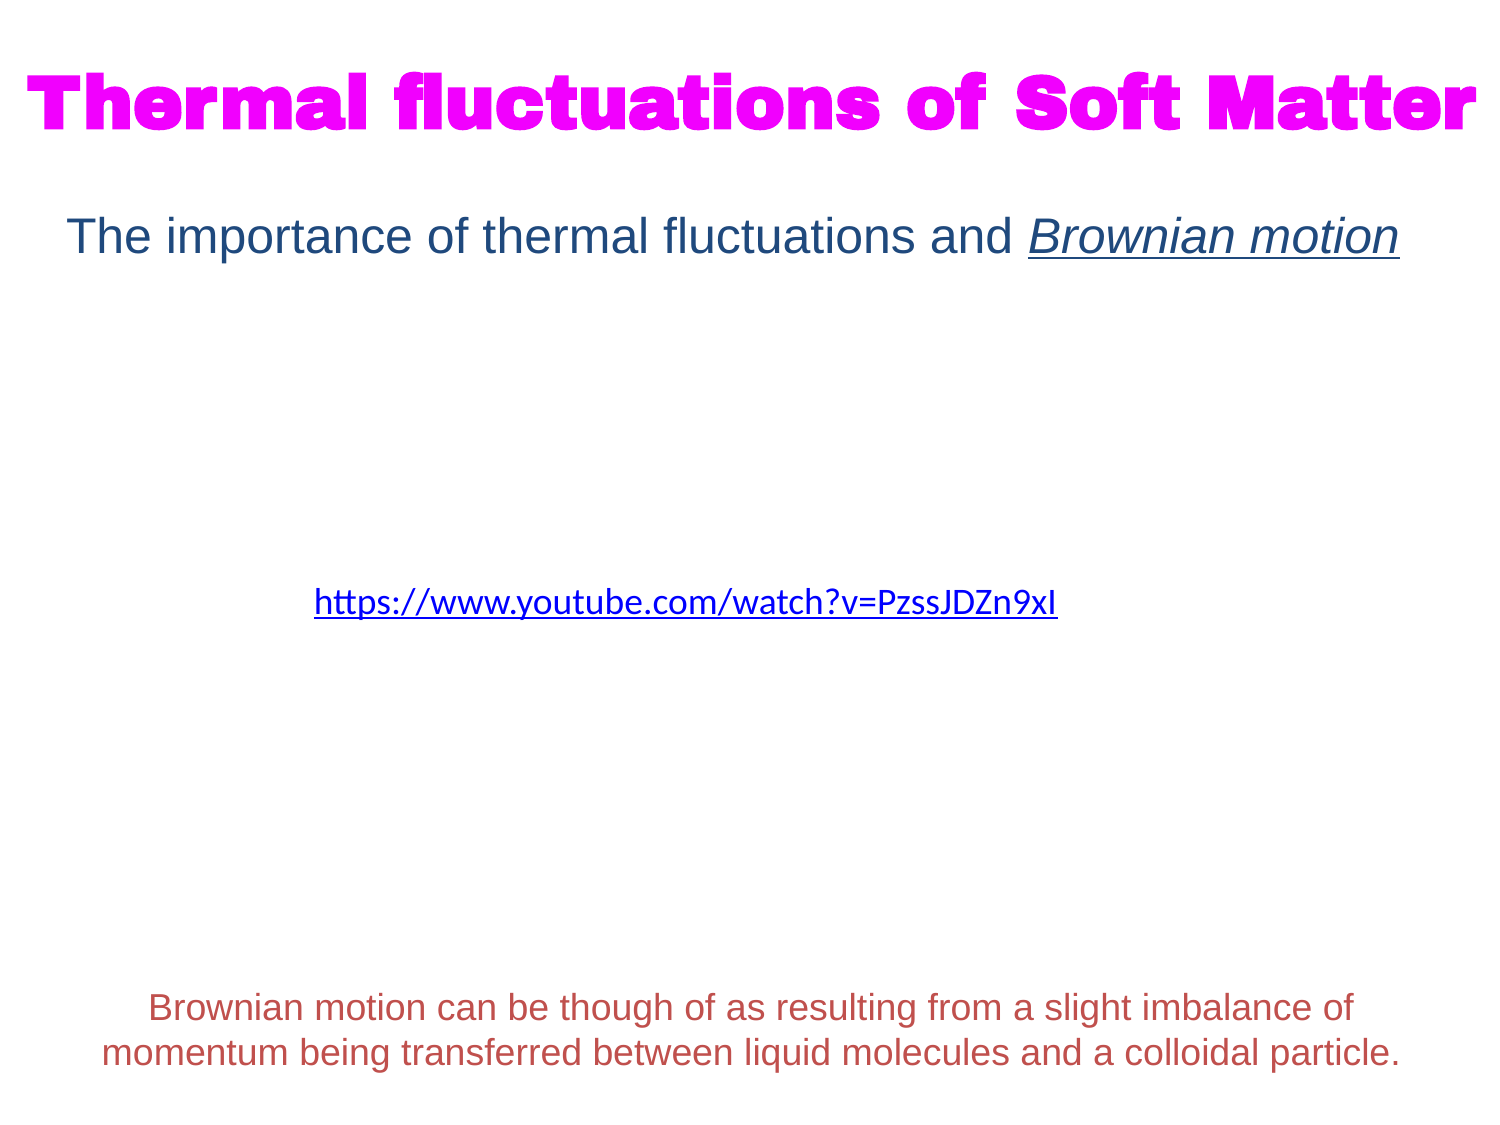

Thermal fluctuations of Soft Matter
The importance of thermal fluctuations and Brownian motion
https://www.youtube.com/watch?v=PzssJDZn9xI

Brownian motion can be though of as resulting from a slight imbalance of momentum being transferred between liquid molecules and a colloidal particle.